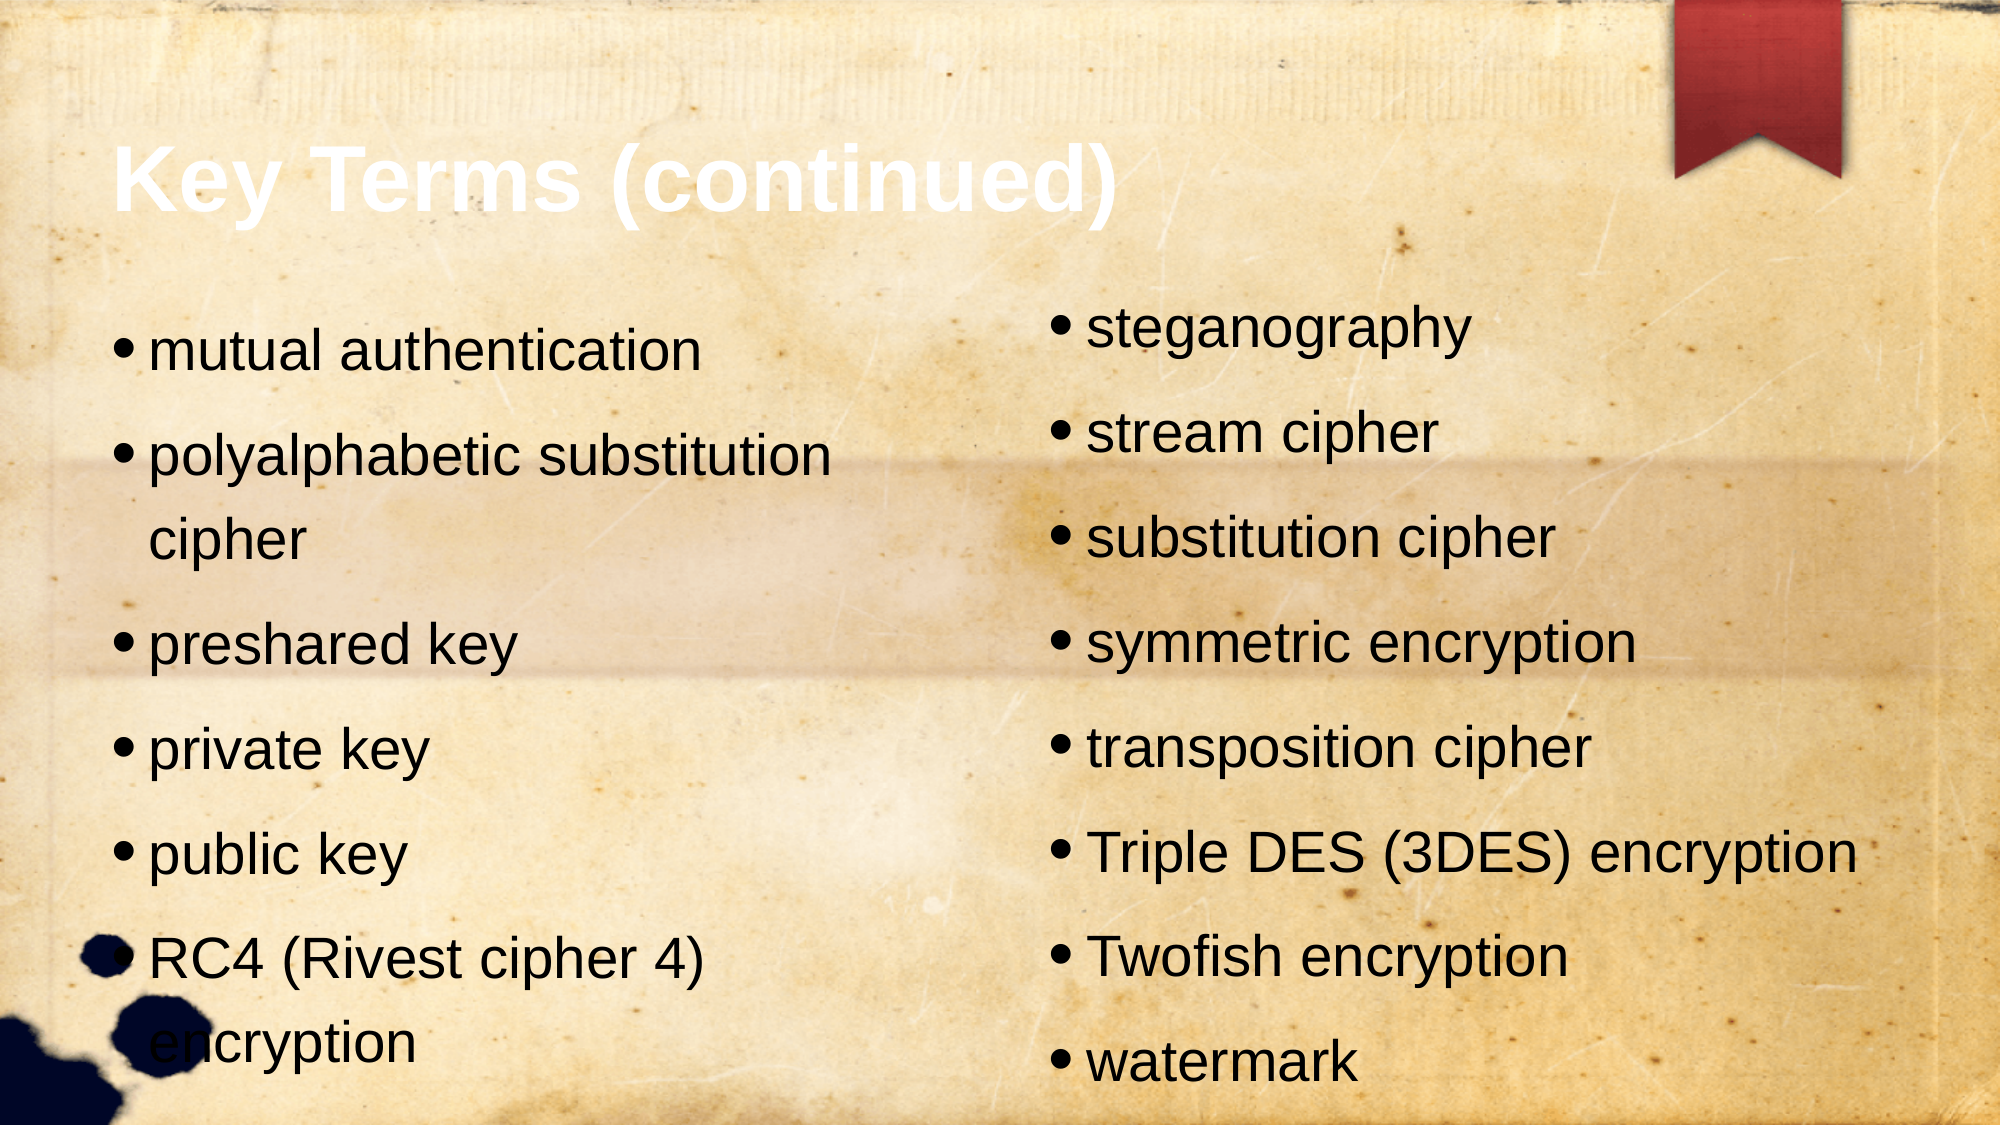

Key Terms (continued)
steganography
stream cipher
substitution cipher
symmetric encryption
transposition cipher
Triple DES (3DES) encryption
Twofish encryption
watermark
mutual authentication
polyalphabetic substitution cipher
preshared key
private key
public key
RC4 (Rivest cipher 4) encryption